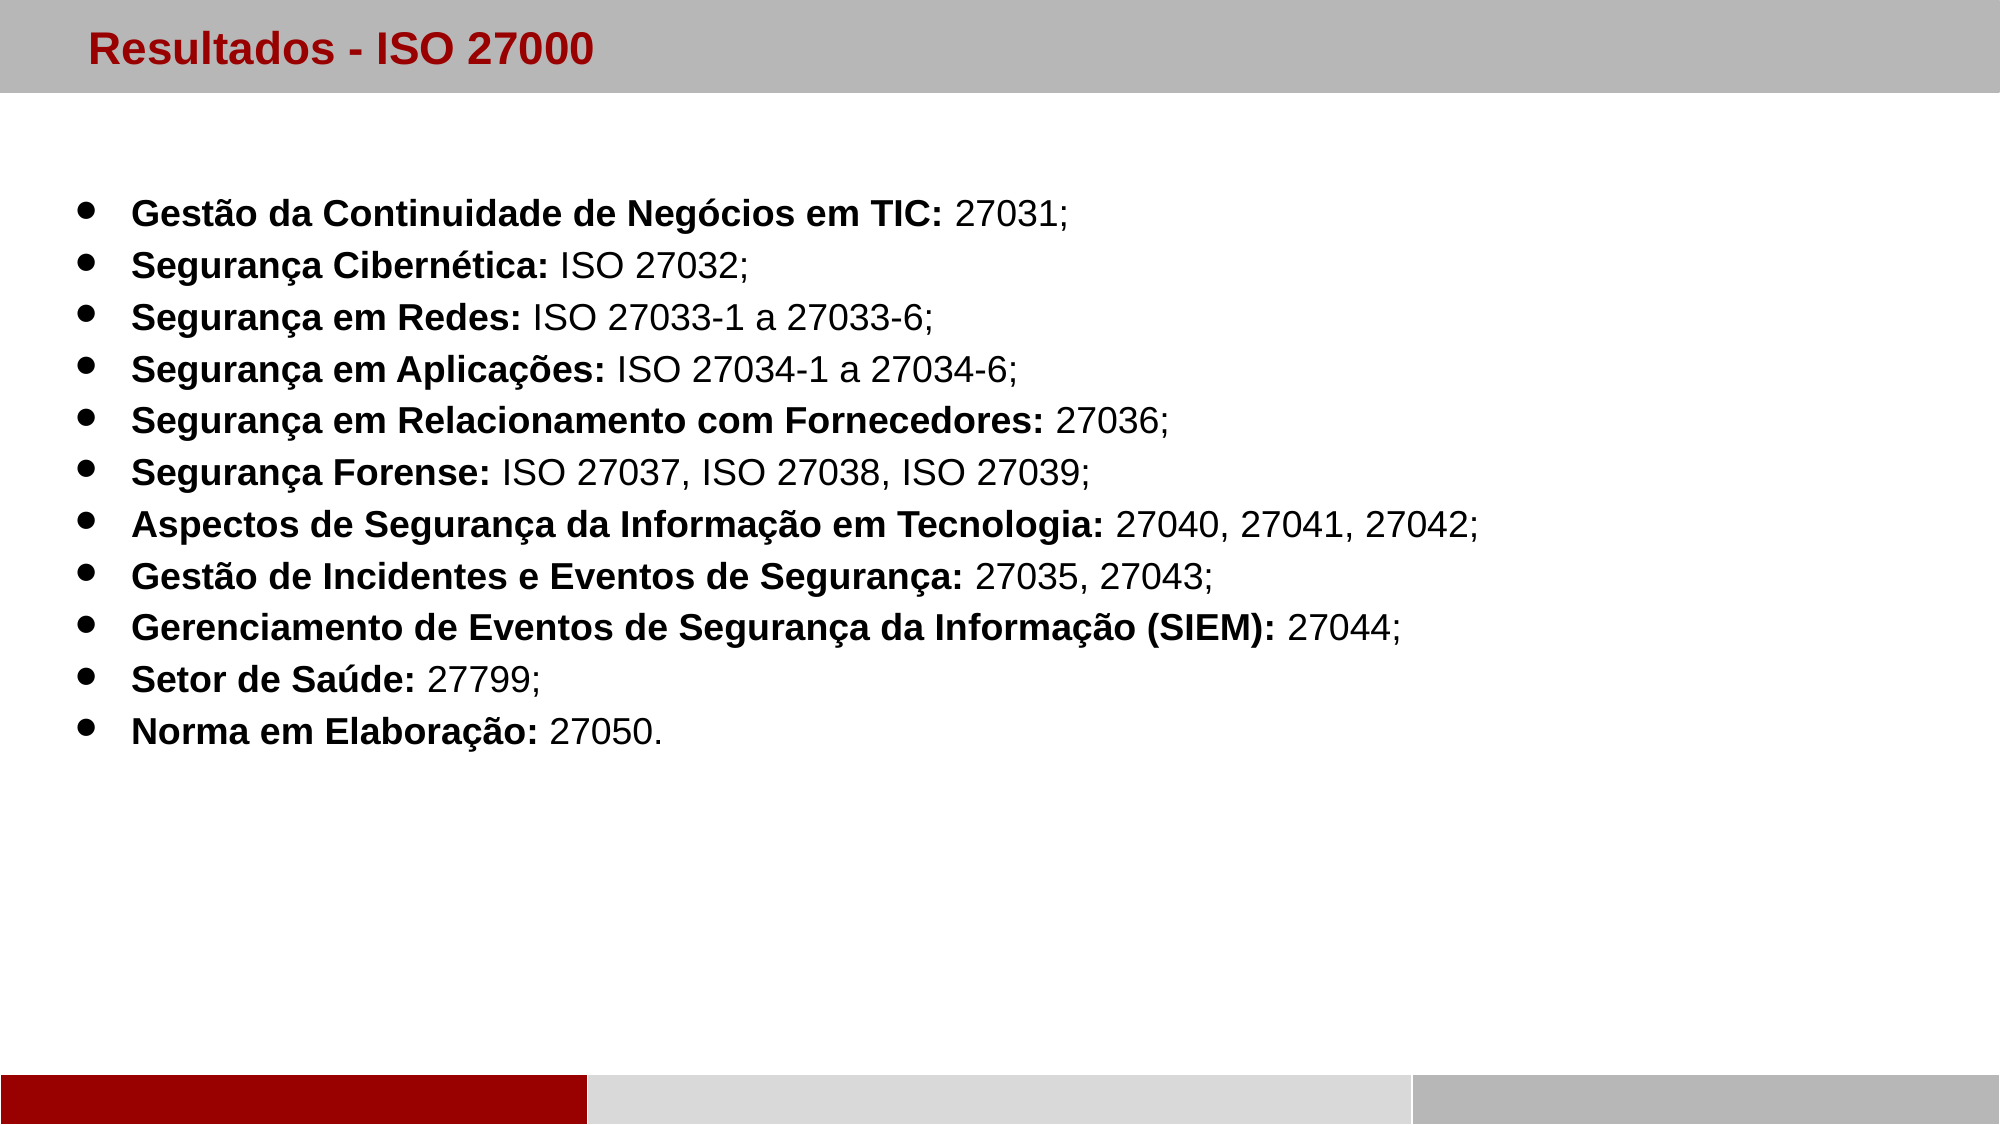

Resultados - ISO 27000
Gestão da Continuidade de Negócios em TIC: 27031;
Segurança Cibernética: ISO 27032;
Segurança em Redes: ISO 27033-1 a 27033-6;
Segurança em Aplicações: ISO 27034-1 a 27034-6;
Segurança em Relacionamento com Fornecedores: 27036;
Segurança Forense: ISO 27037, ISO 27038, ISO 27039;
Aspectos de Segurança da Informação em Tecnologia: 27040, 27041, 27042;
Gestão de Incidentes e Eventos de Segurança: 27035, 27043;
Gerenciamento de Eventos de Segurança da Informação (SIEM): 27044;
Setor de Saúde: 27799;
Norma em Elaboração: 27050.